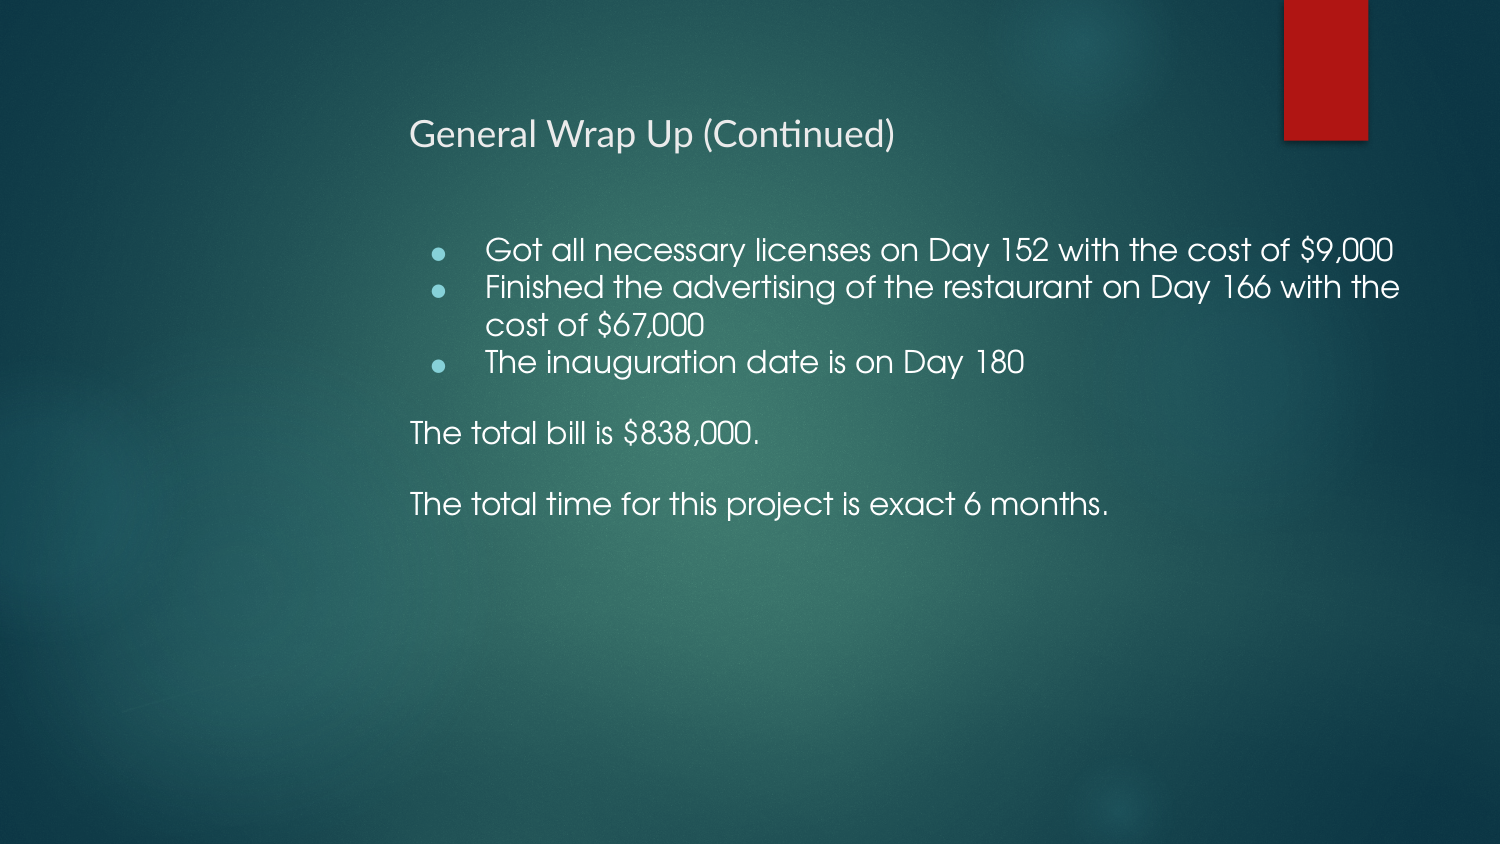

# General Wrap Up (Continued)
Got all necessary licenses on Day 152 with the cost of $9,000
Finished the advertising of the restaurant on Day 166 with the cost of $67,000
The inauguration date is on Day 180
The total bill is $838,000.
The total time for this project is exact 6 months.